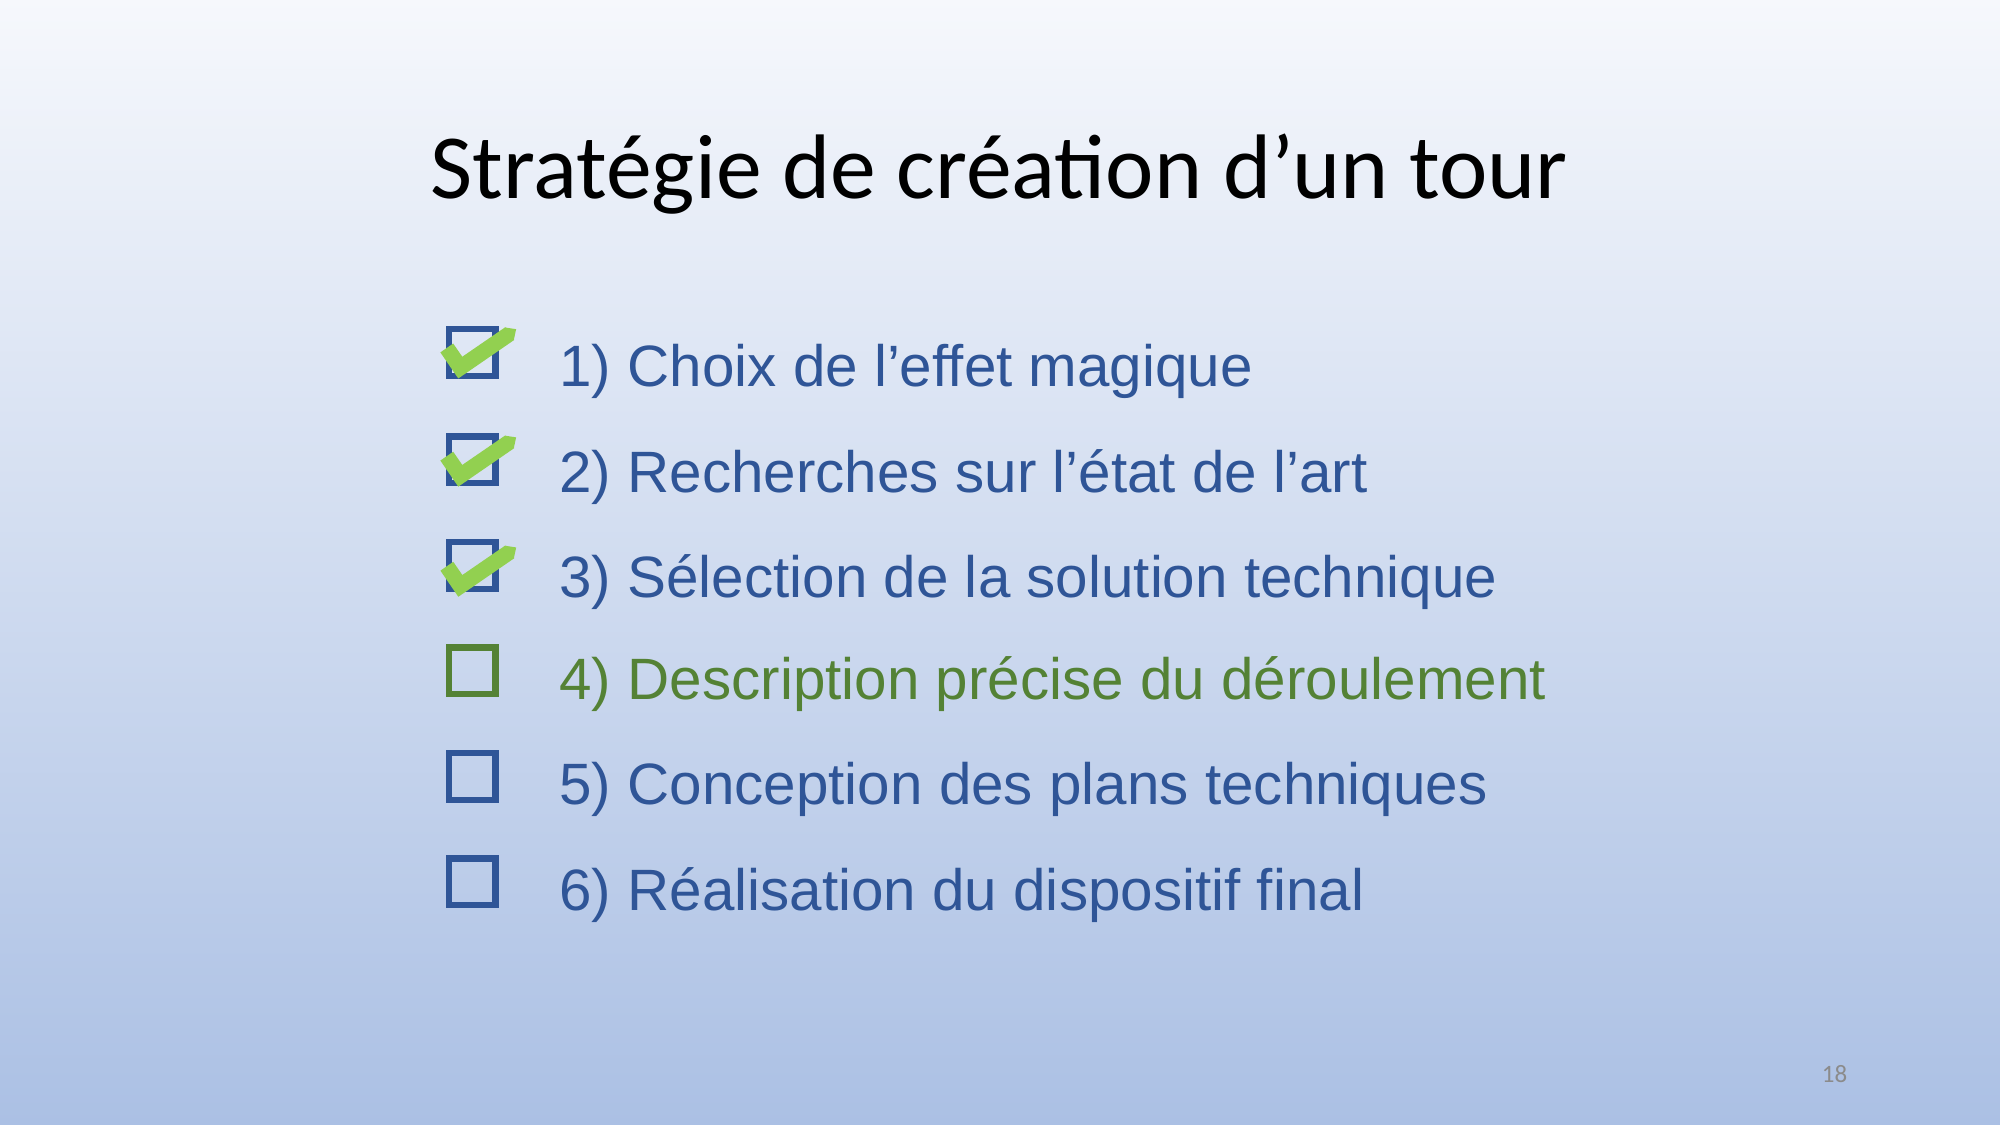

# Stratégie de création d’un tour

1) Choix de l’effet magique

2) Recherches sur l’état de l’art

3) Sélection de la solution technique

4) Description précise du déroulement

5) Conception des plans techniques

6) Réalisation du dispositif final

18